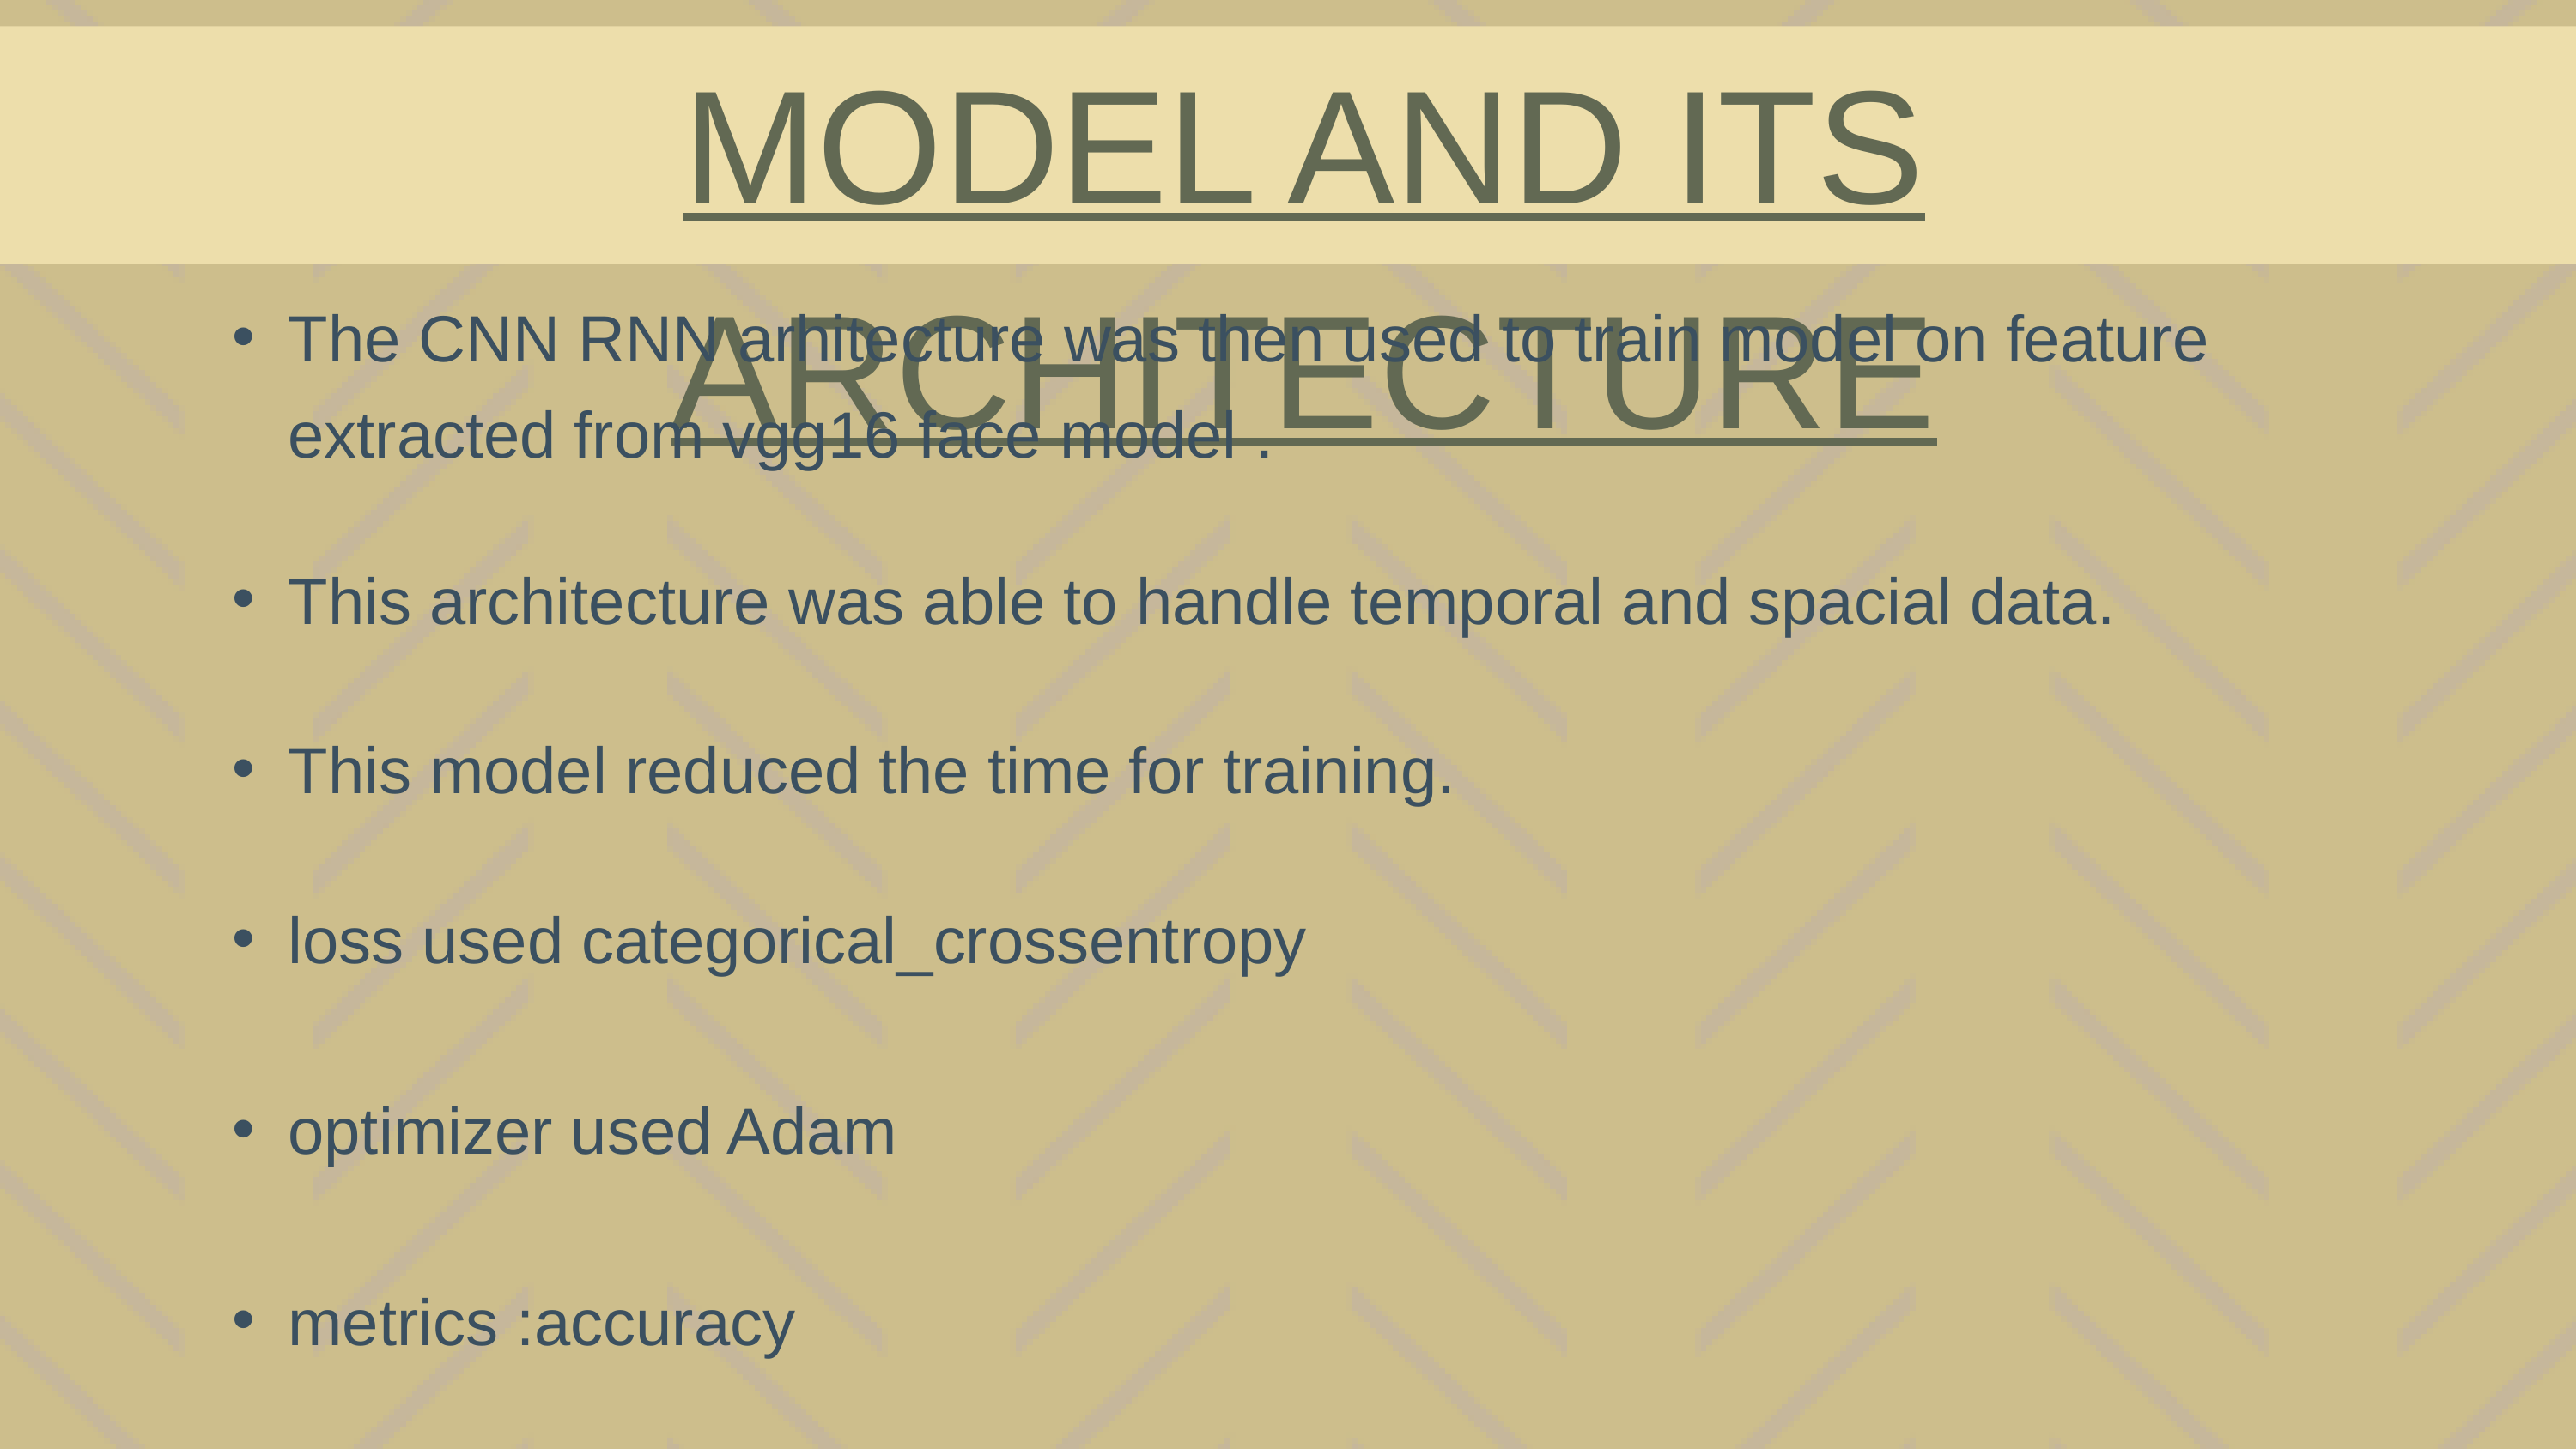

MODEL AND ITS ARCHITECTURE

The CNN RNN arhitecture was then used to train model on feature extracted from vgg16 face model .
This architecture was able to handle temporal and spacial data.
This model reduced the time for training.
loss used categorical_crossentropy

optimizer used Adam

metrics :accuracy